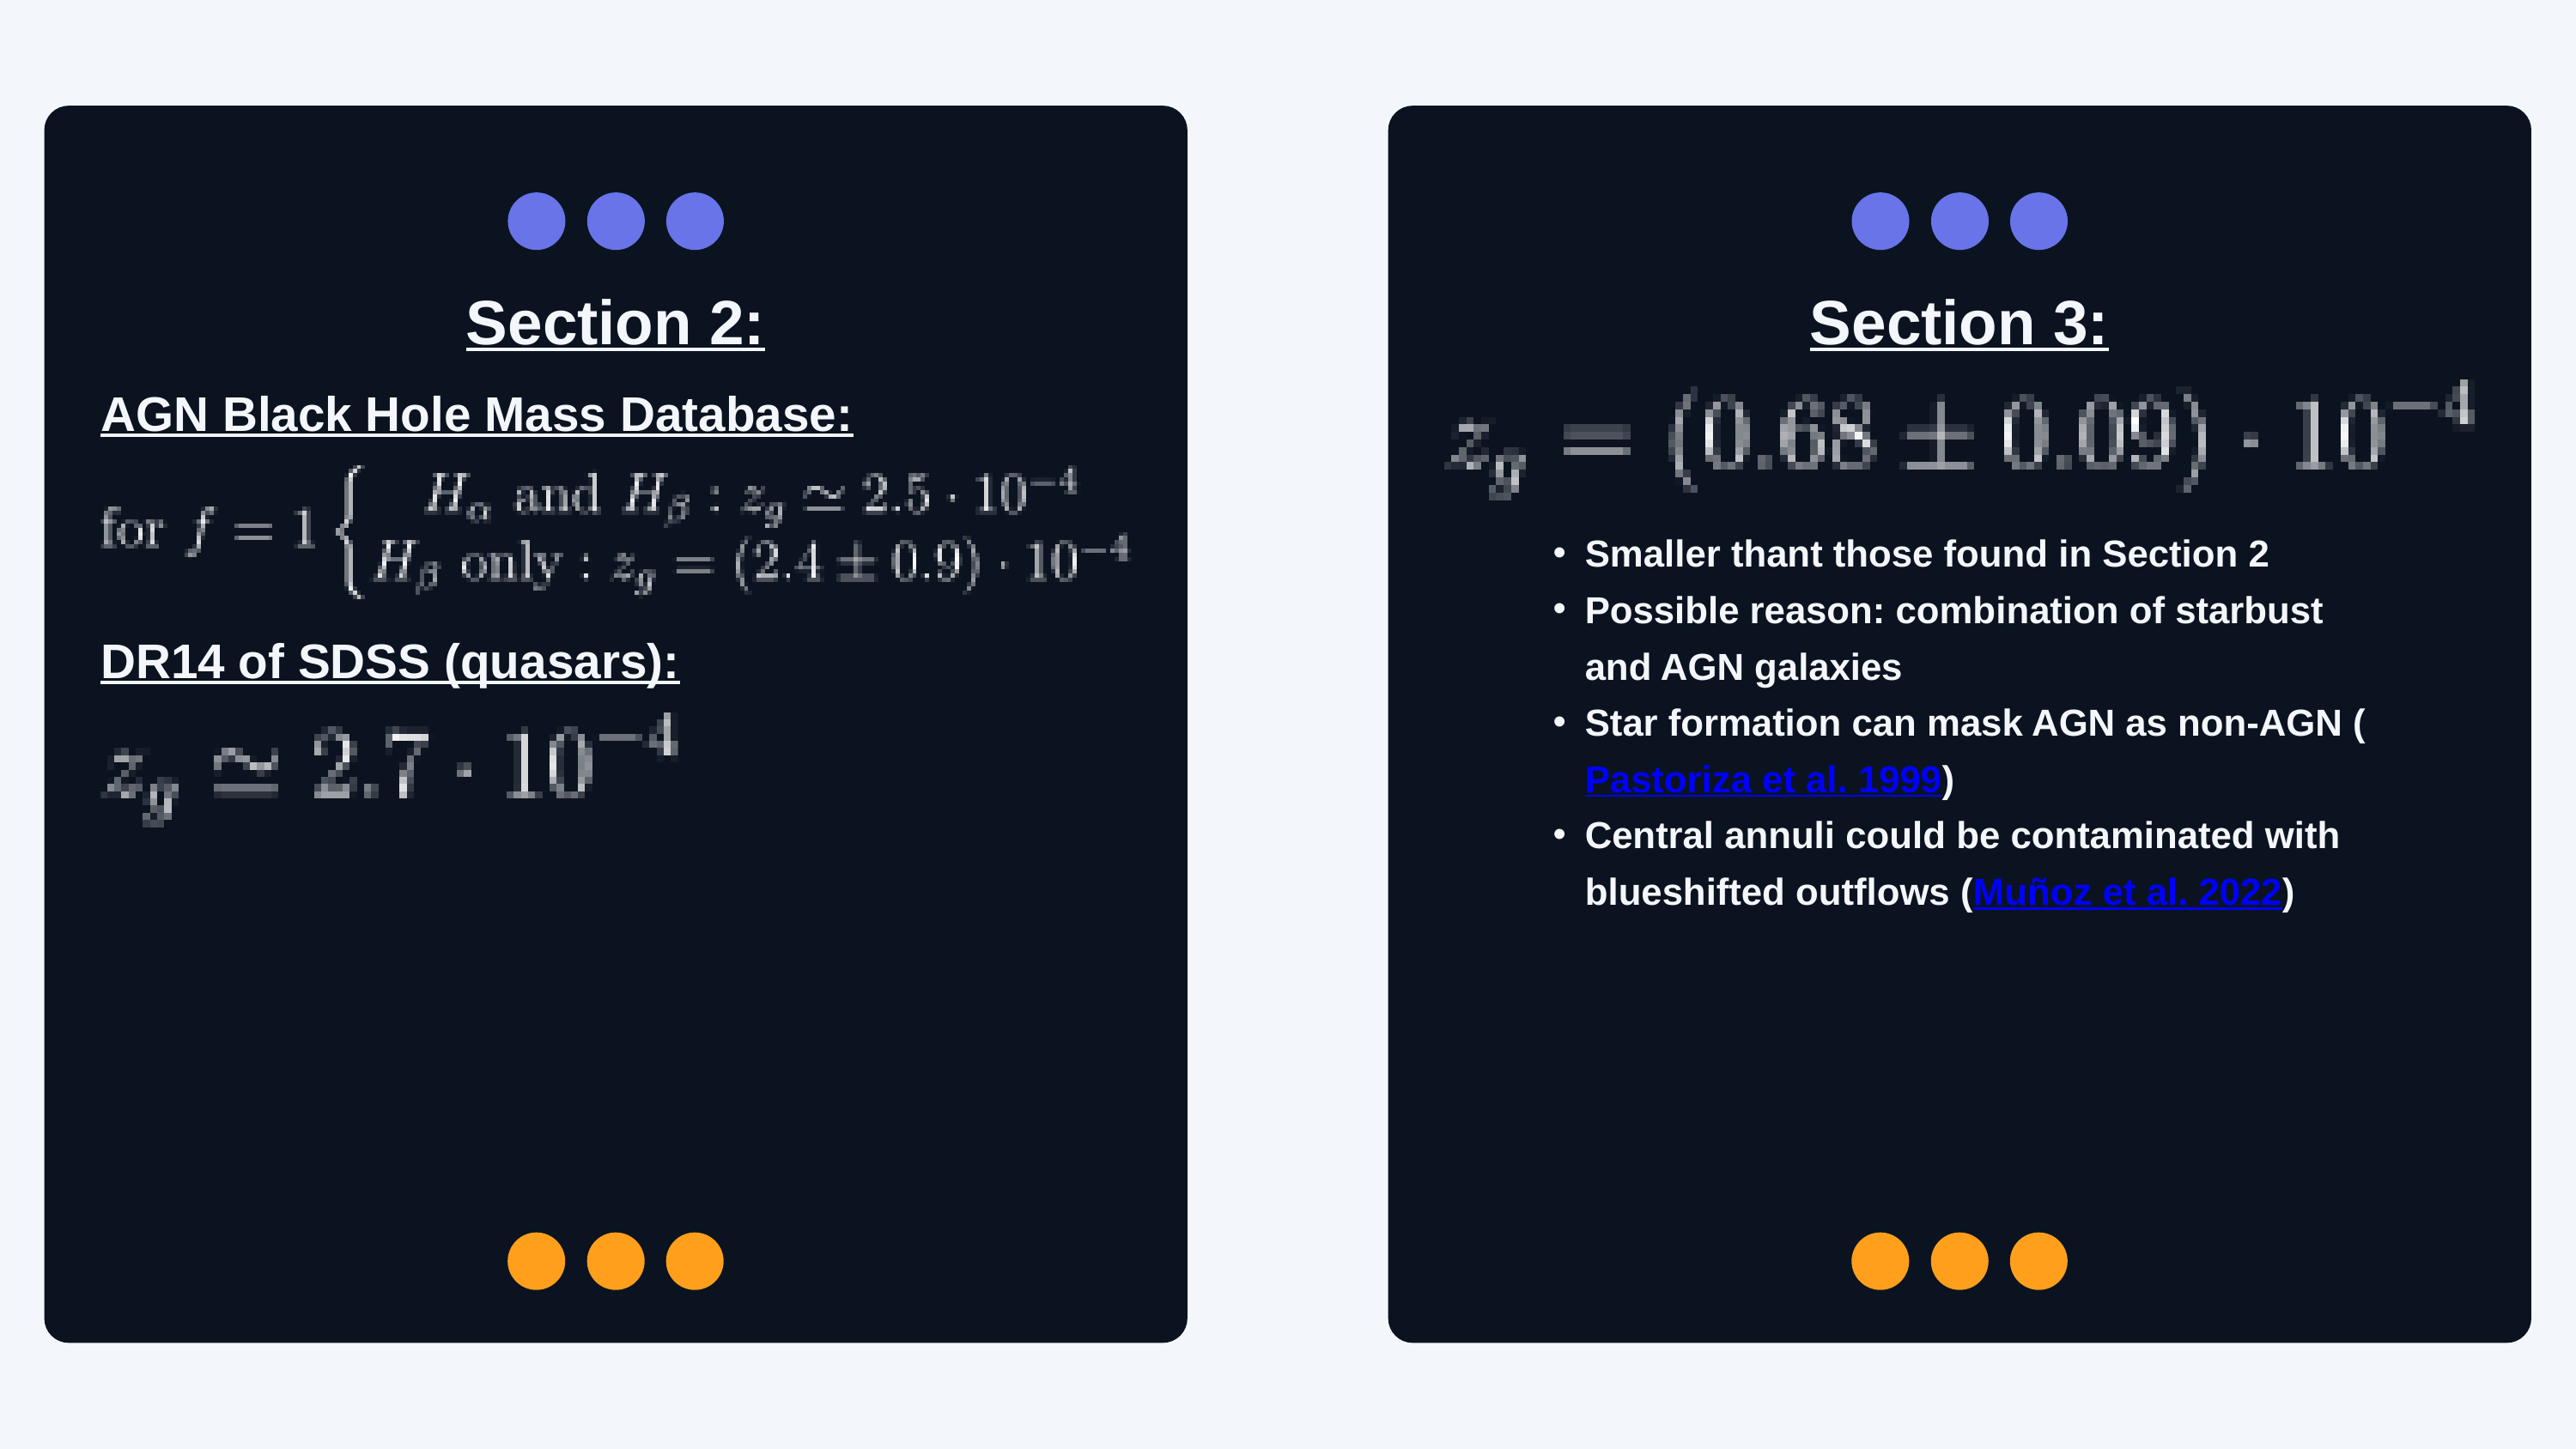

\\\

\\\

Section 2:
Section 3:
AGN Black Hole Mass Database:

Smaller thant those found in Section 2
Possible reason: combination of starbust and AGN galaxies
Star formation can mask AGN as non-AGN (Pastoriza et al. 1999)
Central annuli could be contaminated with blueshifted outflows (Muñoz et al. 2022)
DR14 of SDSS (quasars):